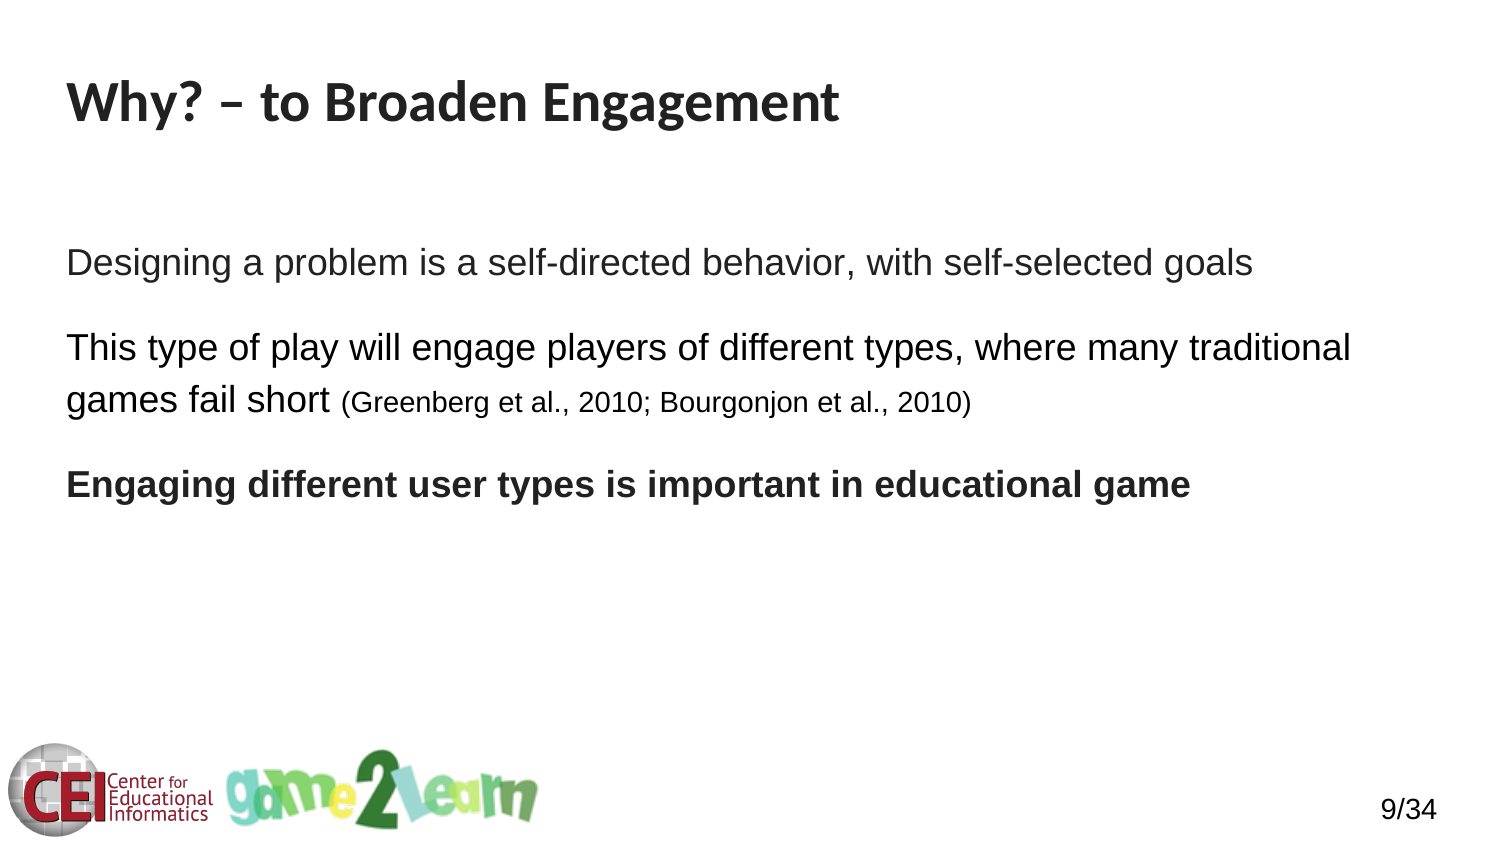

# Why? – to Broaden Engagement
Designing a problem is a self-directed behavior, with self-selected goals
This type of play will engage players of different types, where many traditional games fail short (Greenberg et al., 2010; Bourgonjon et al., 2010)
Engaging different user types is important in educational game
9/34